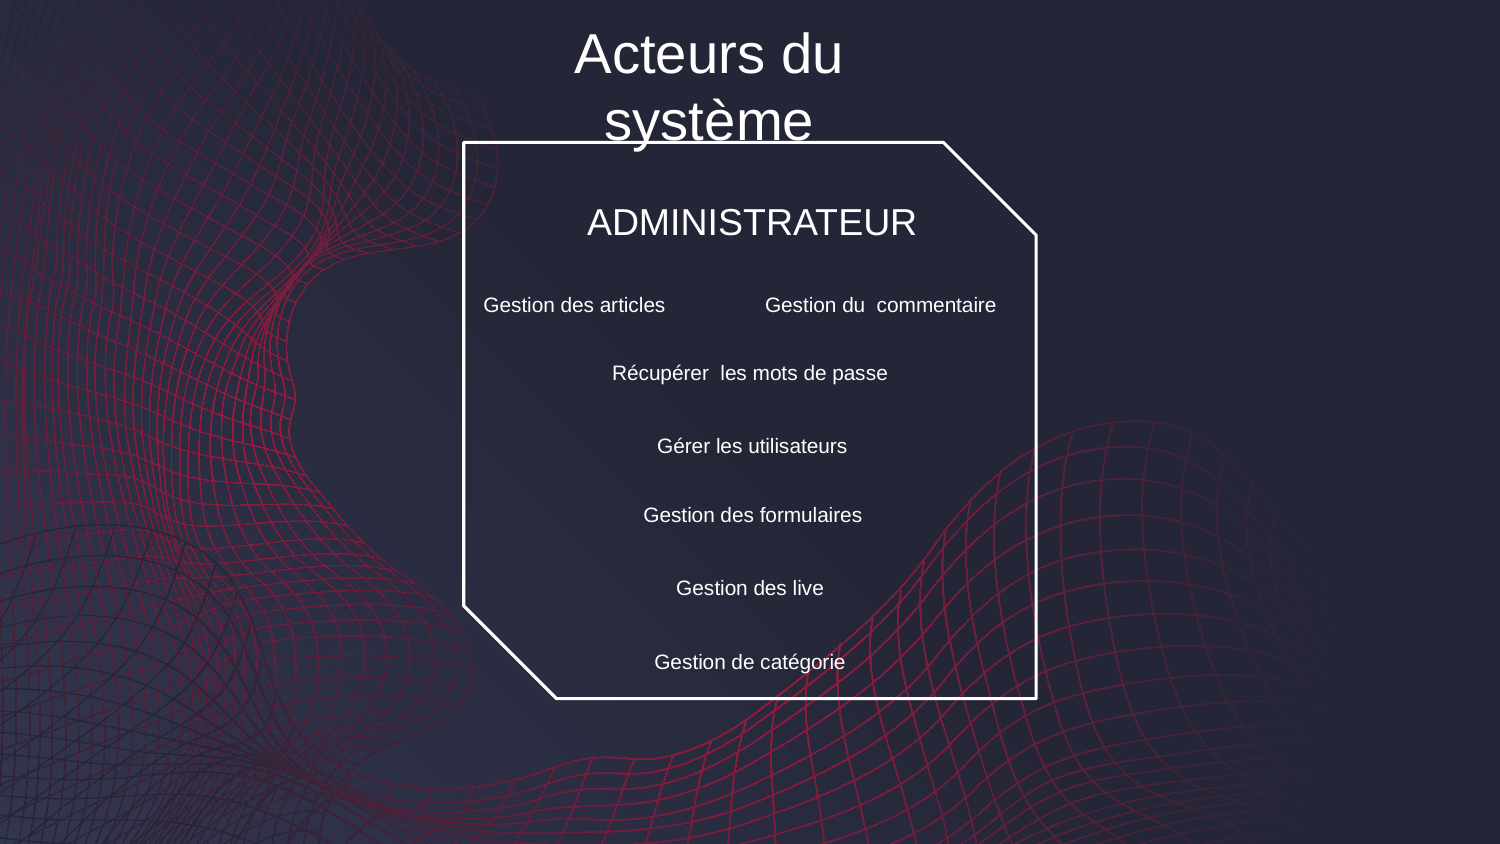

Acteurs du système
# ADMINISTRATEUR
Gestion des articles
Gestion du  commentaire
Récupérer  les mots de passe
Gérer les utilisateurs
 Gestion des formulaires
Gestion des live
Gestion de catégorie